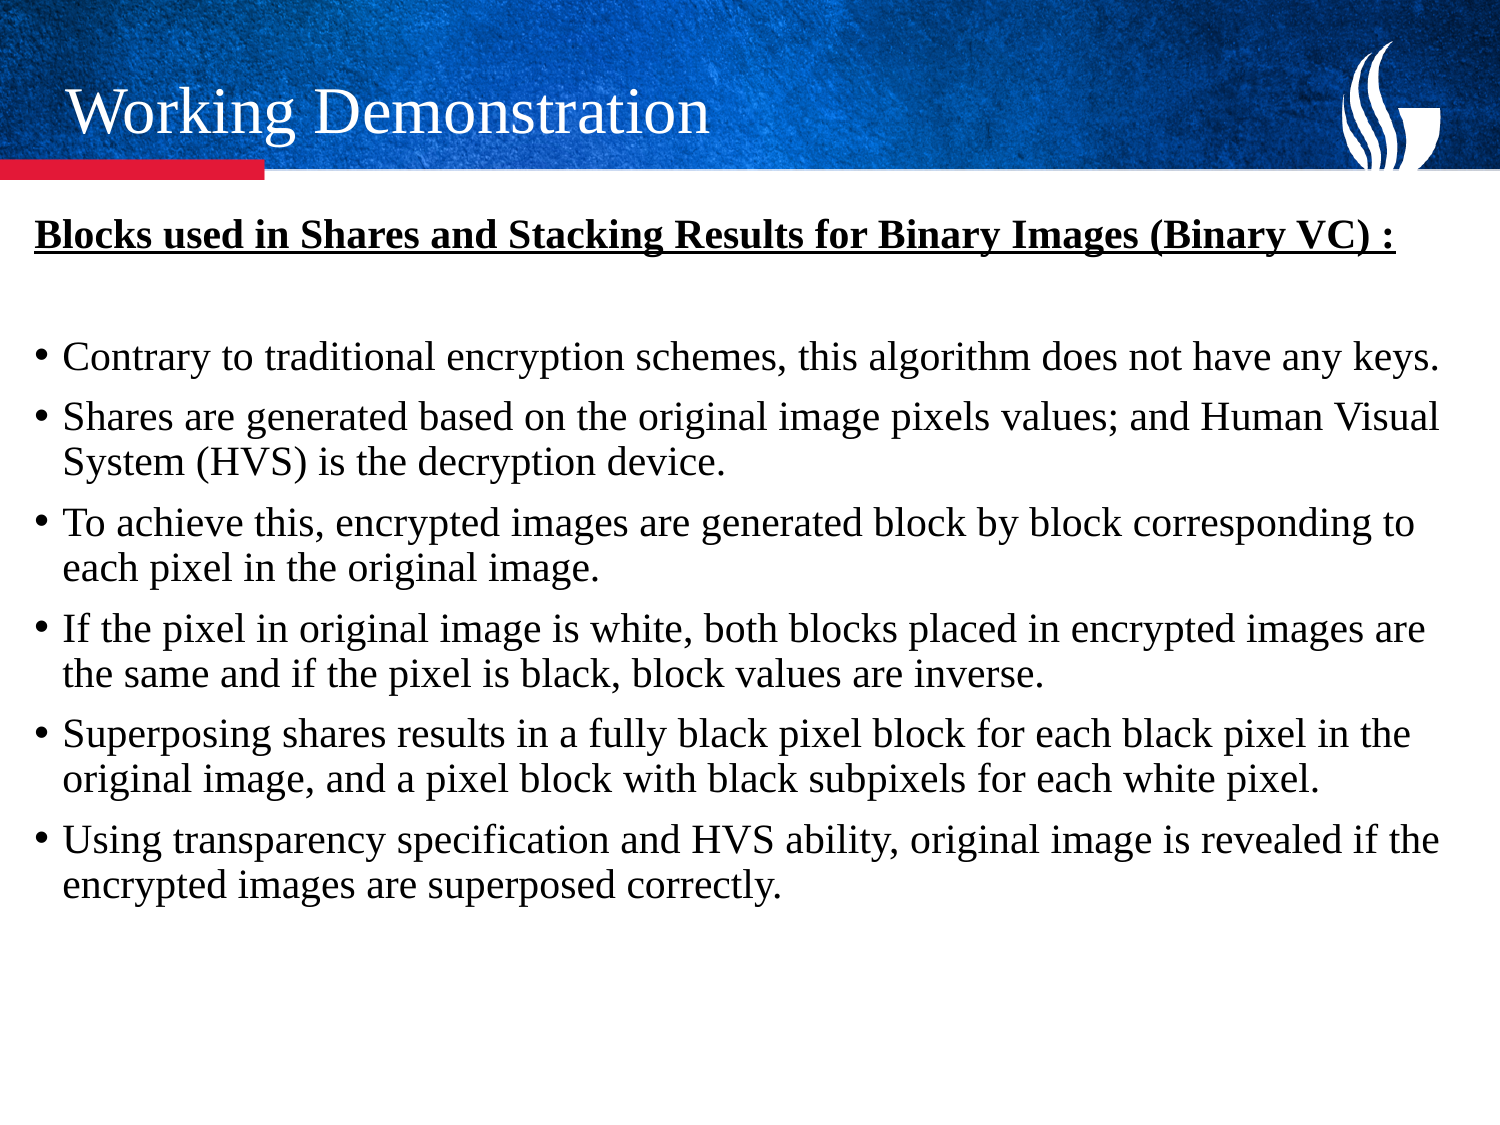

# Working Demonstration
Blocks used in Shares and Stacking Results for Binary Images (Binary VC) :

Contrary to traditional encryption schemes, this algorithm does not have any keys.
Shares are generated based on the original image pixels values; and Human Visual System (HVS) is the decryption device.
To achieve this, encrypted images are generated block by block corresponding to each pixel in the original image.
If the pixel in original image is white, both blocks placed in encrypted images are the same and if the pixel is black, block values are inverse.
Superposing shares results in a fully black pixel block for each black pixel in the original image, and a pixel block with black subpixels for each white pixel.
Using transparency specification and HVS ability, original image is revealed if the encrypted images are superposed correctly.